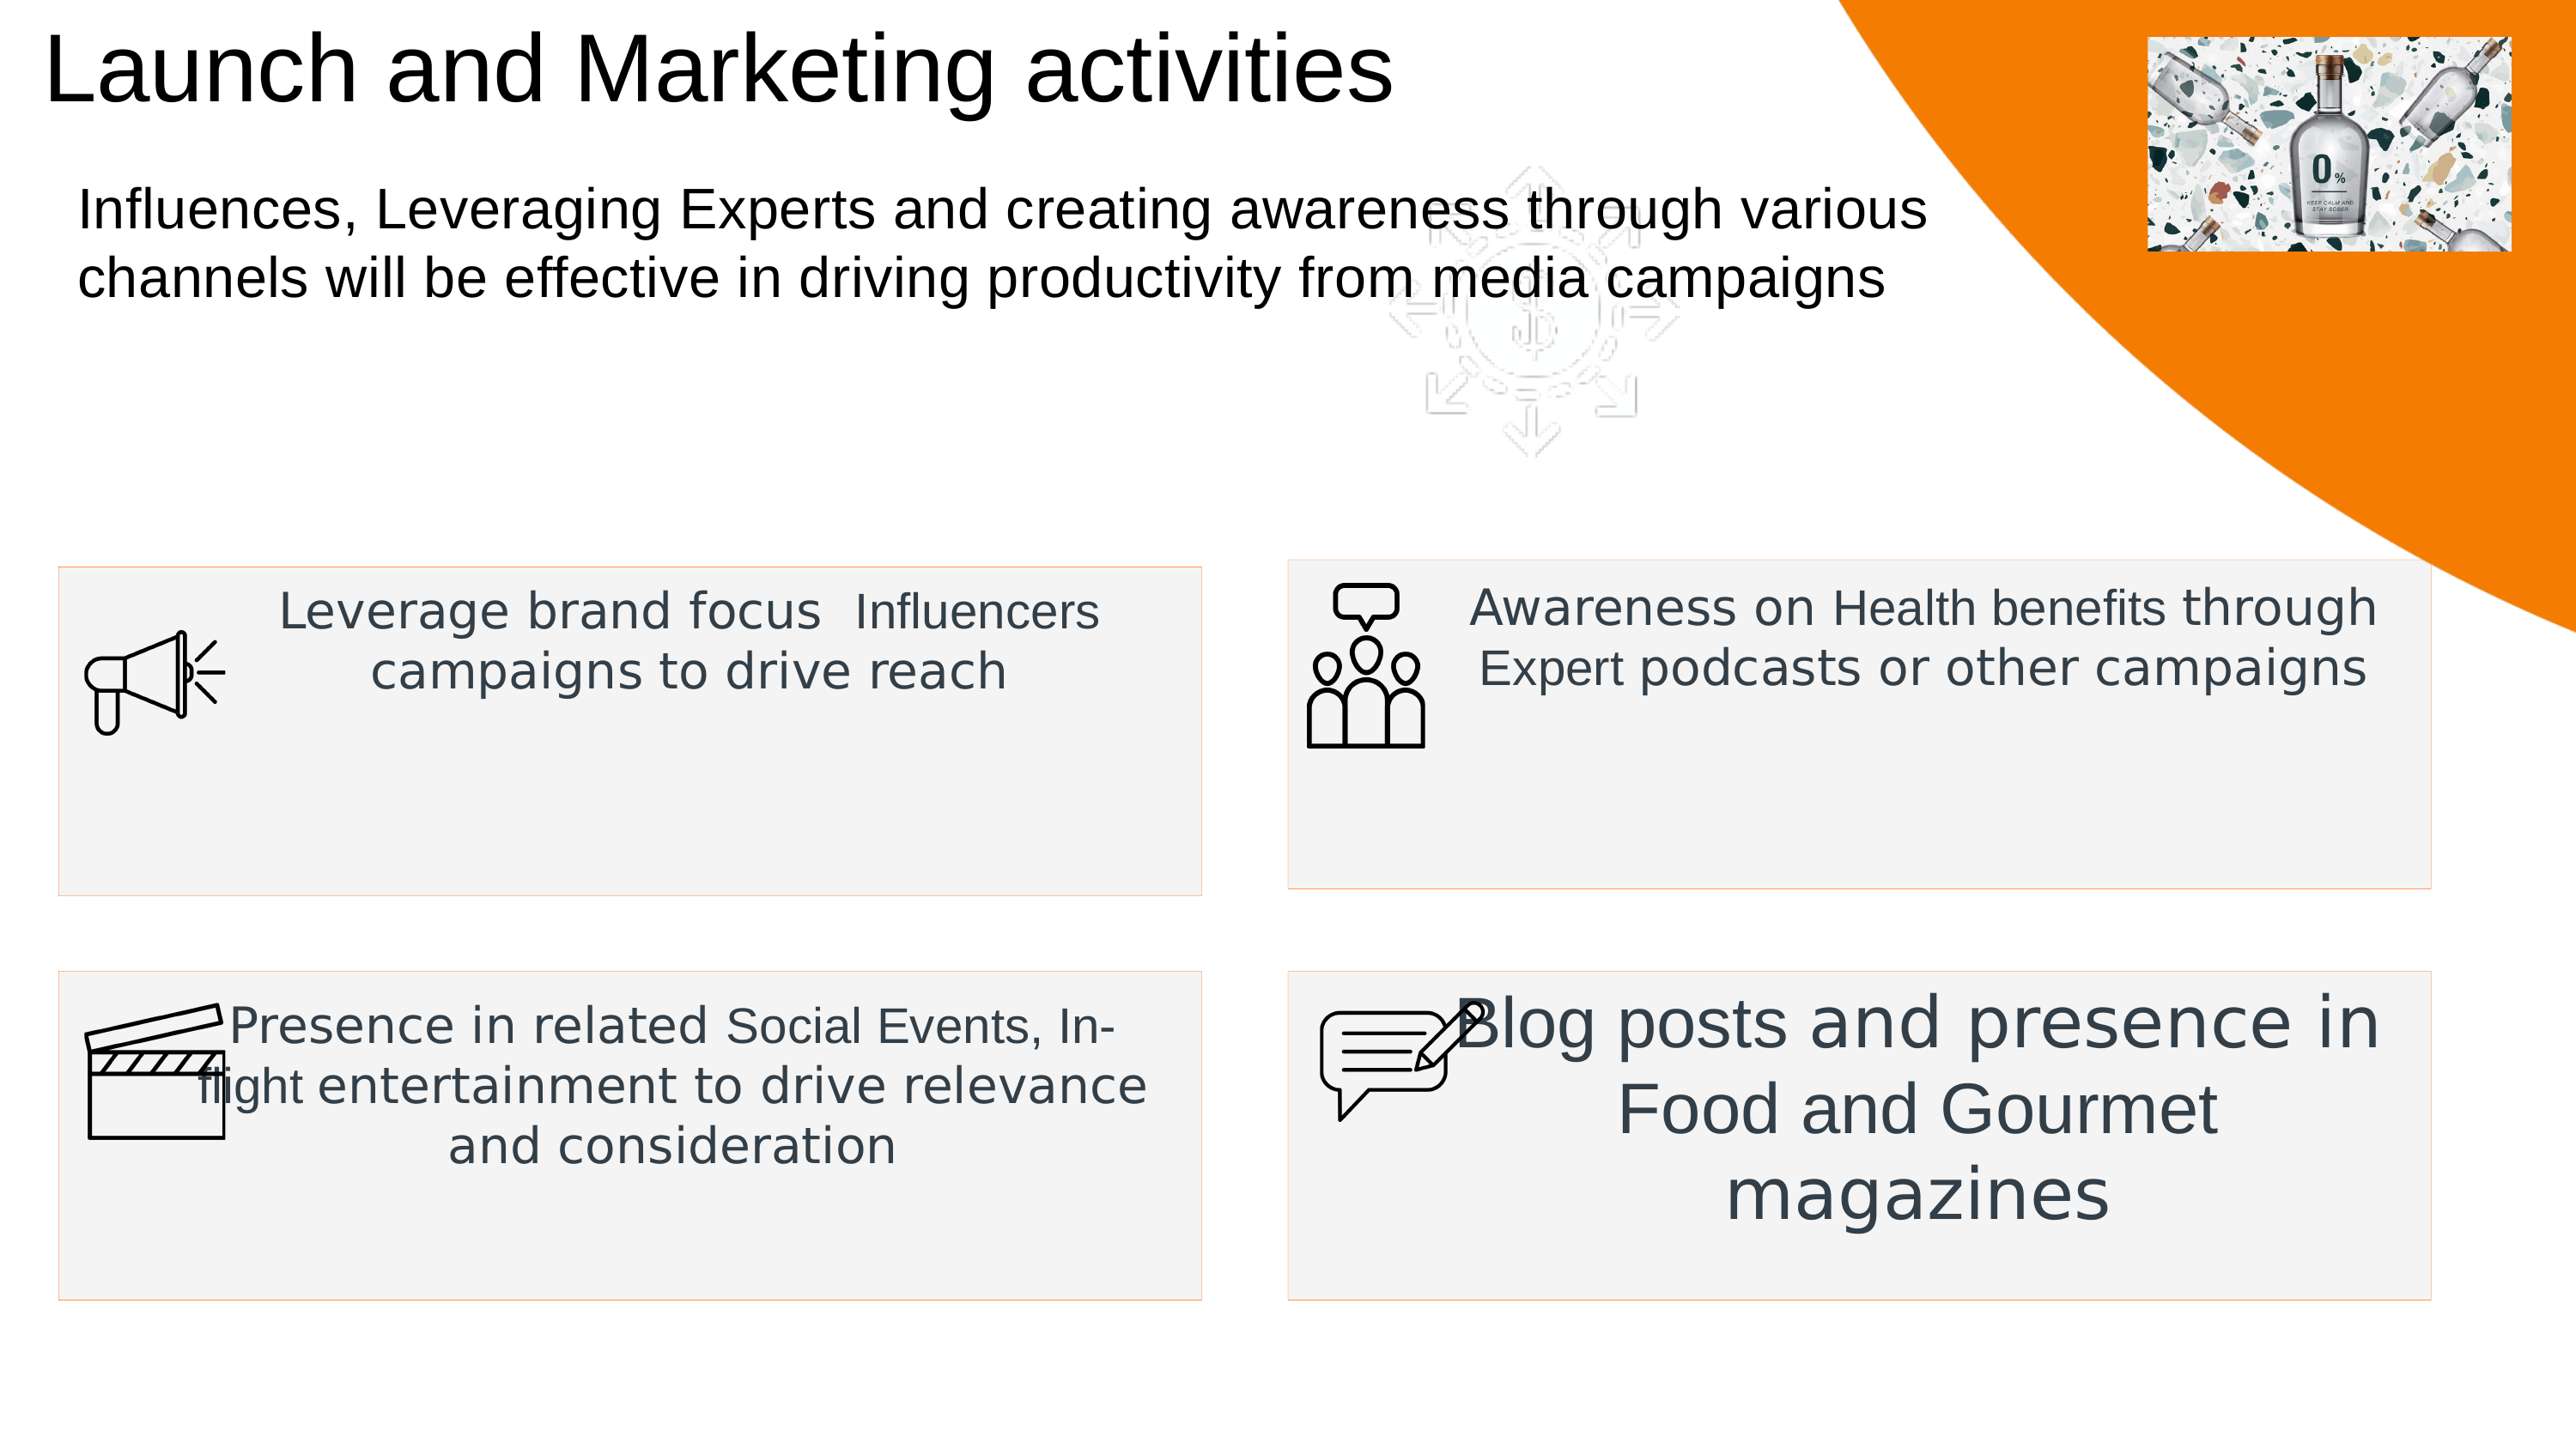

Launch and Marketing activities

Influences, Leveraging Experts and creating awareness through various channels will be effective in driving productivity from media campaigns
Write the first KPI here.
Briefly elaborate on the KPI.

Awareness on Health benefits through Expert podcasts or other campaigns
Leverage brand focus  Influencers campaigns to drive reach

Blog posts and presence in Food and Gourmet magazines
Presence in related Social Events, In-flight entertainment to drive relevance and consideration